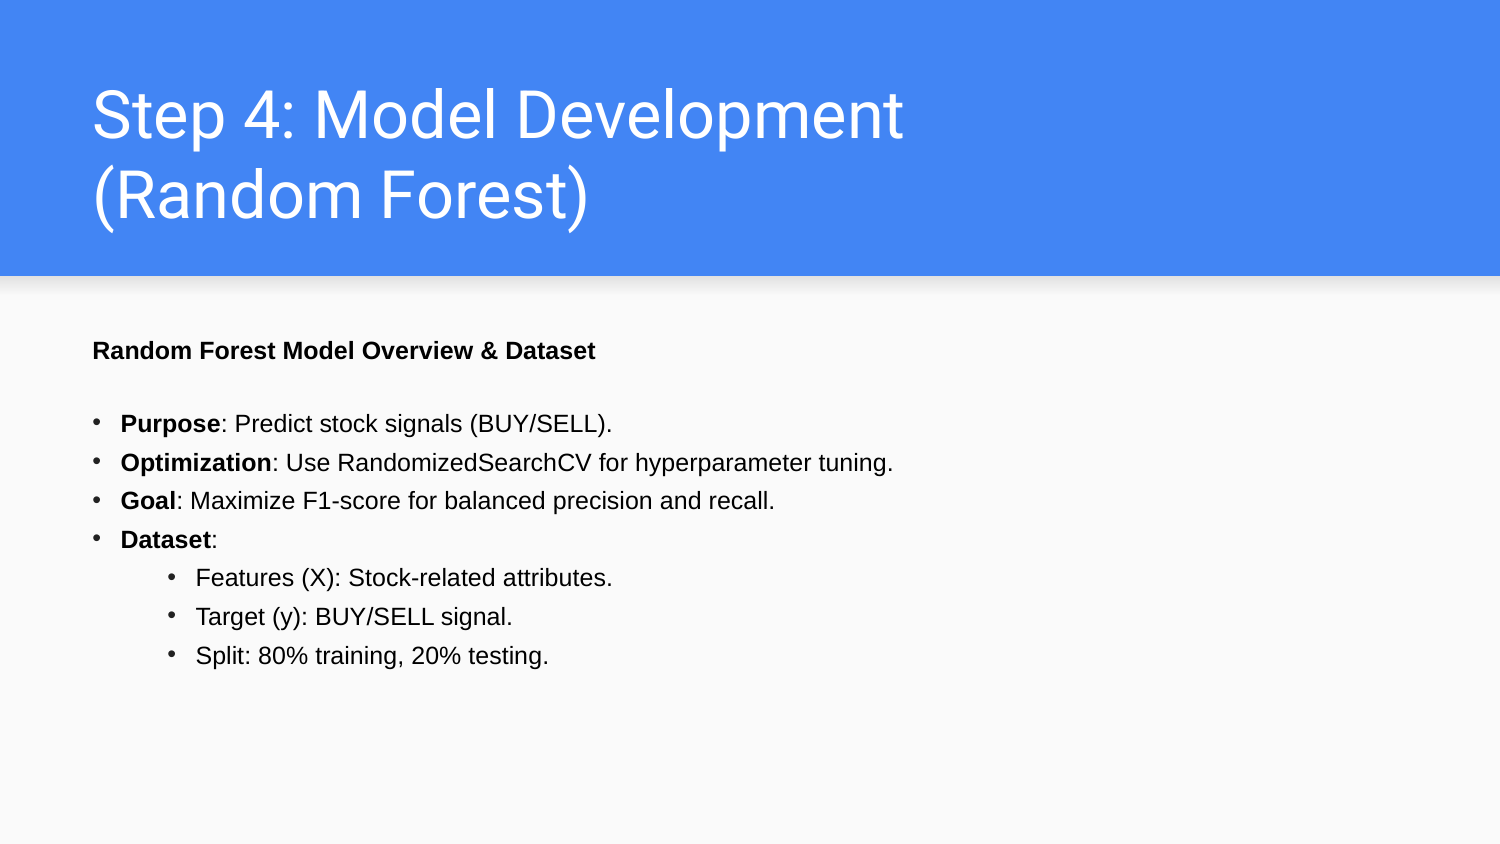

# Step 4: Model Development (Random Forest)
Random Forest Model Overview & Dataset

Purpose: Predict stock signals (BUY/SELL).
Optimization: Use RandomizedSearchCV for hyperparameter tuning.
Goal: Maximize F1-score for balanced precision and recall.
Dataset:
Features (X): Stock-related attributes.
Target (y): BUY/SELL signal.
Split: 80% training, 20% testing.